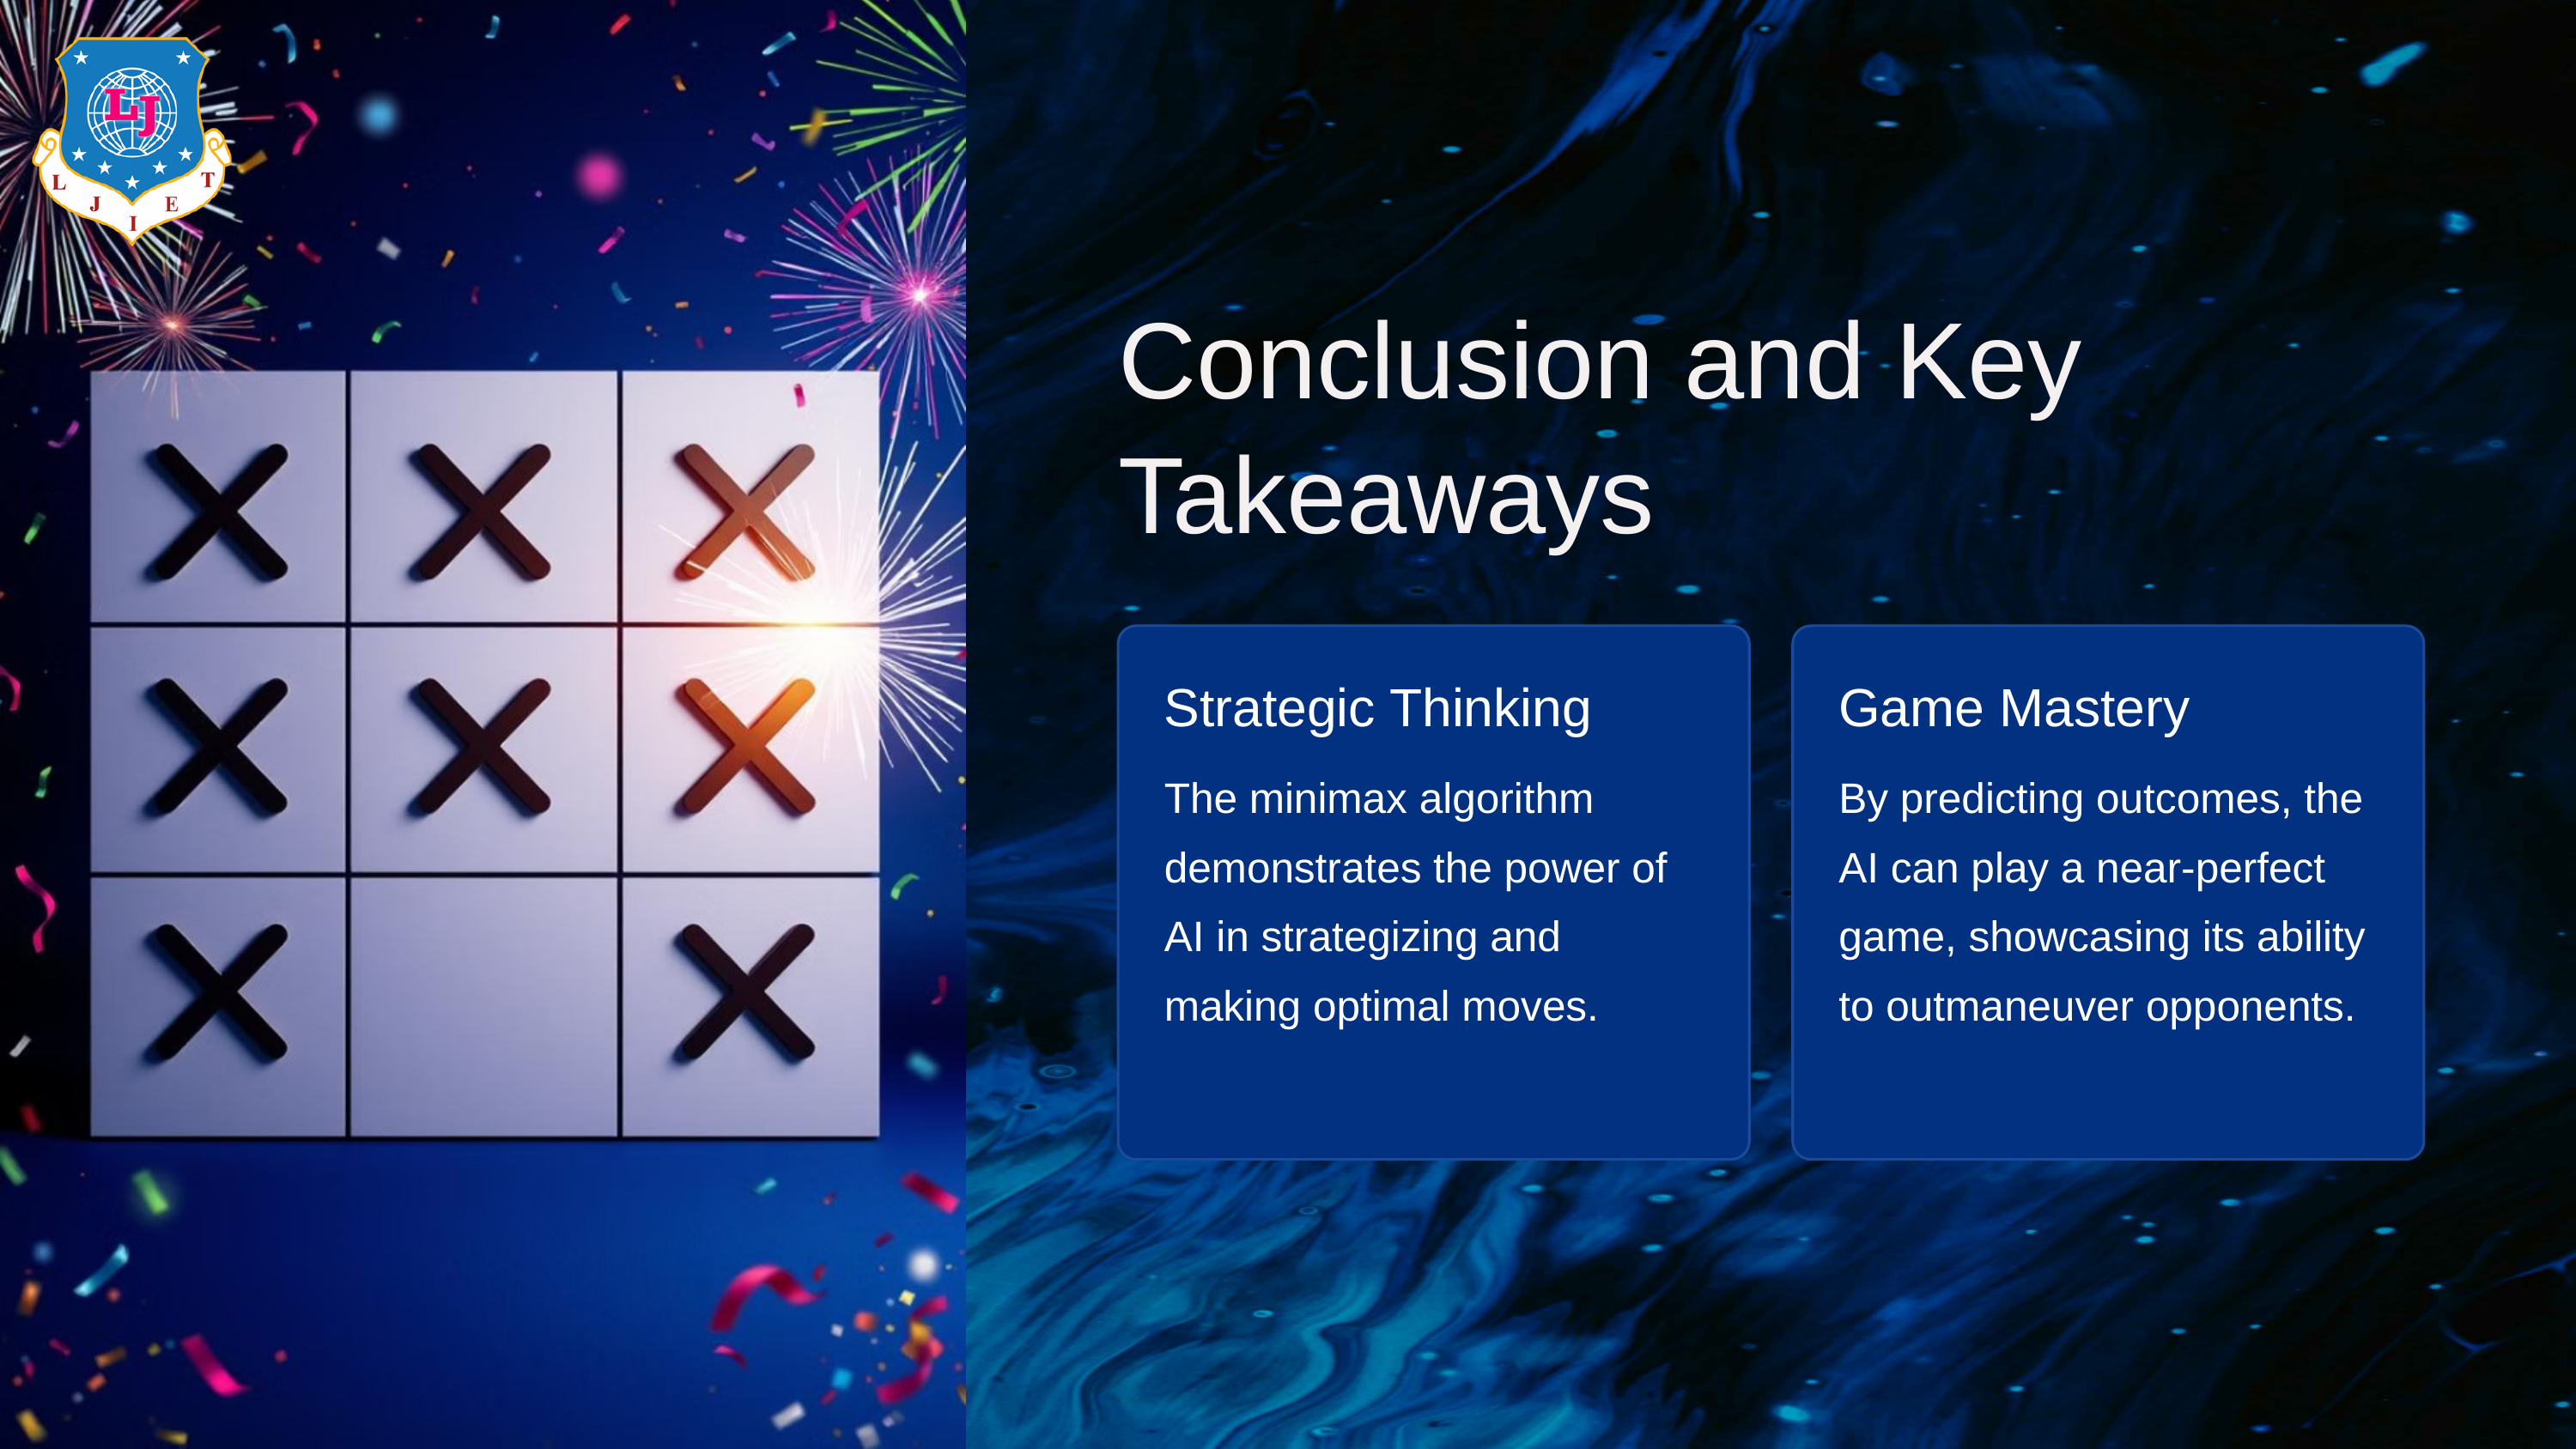

Conclusion and Key Takeaways

Strategic Thinking
Game Mastery
The minimax algorithm demonstrates the power of AI in strategizing and making optimal moves.
By predicting outcomes, the AI can play a near-perfect game, showcasing its ability to outmaneuver opponents.